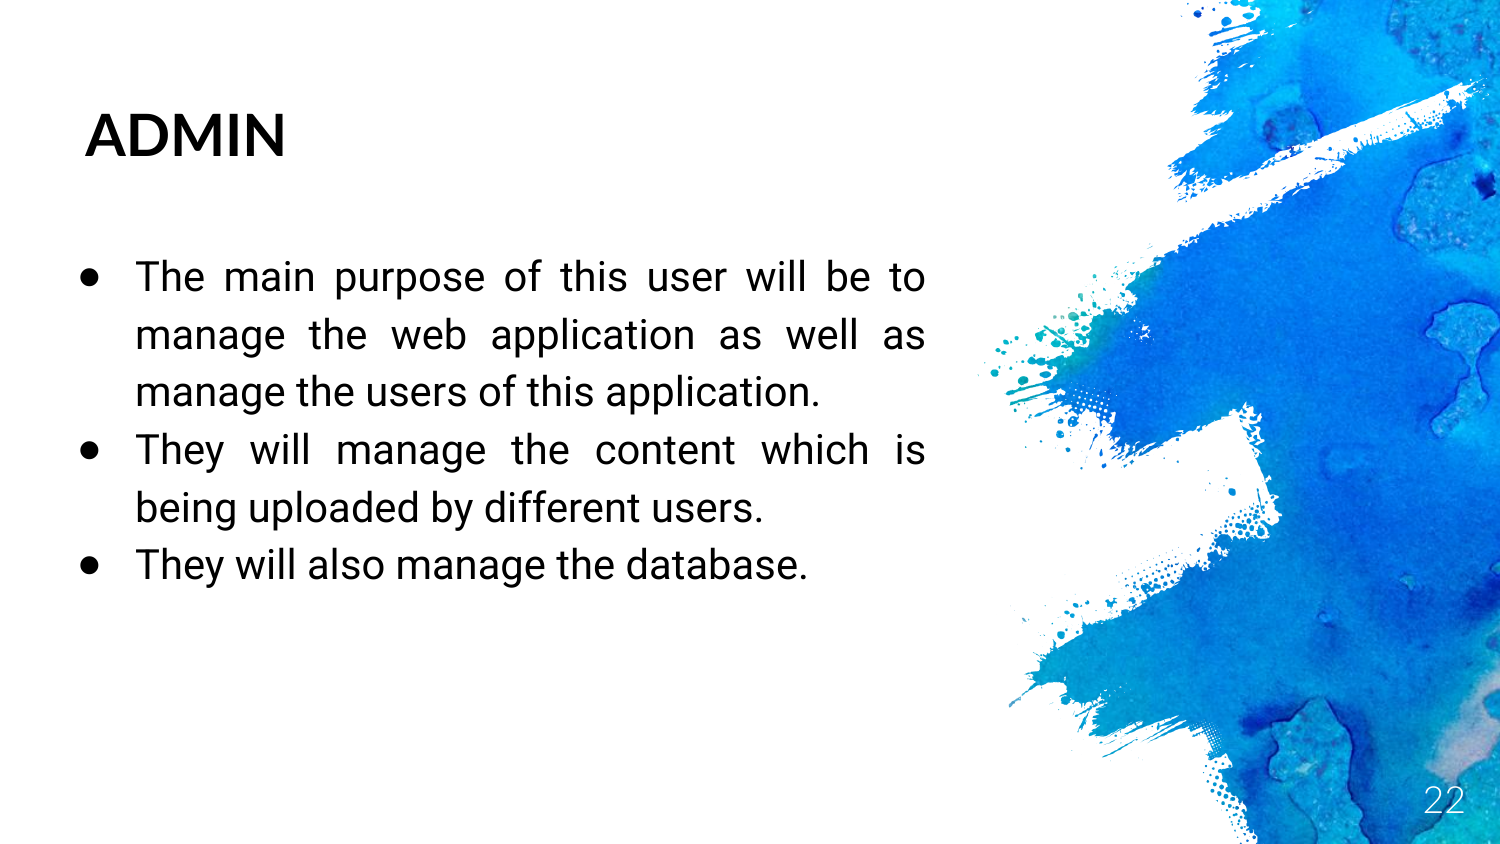

ADMIN
The main purpose of this user will be to manage the web application as well as manage the users of this application.
They will manage the content which is being uploaded by different users.
They will also manage the database.
22